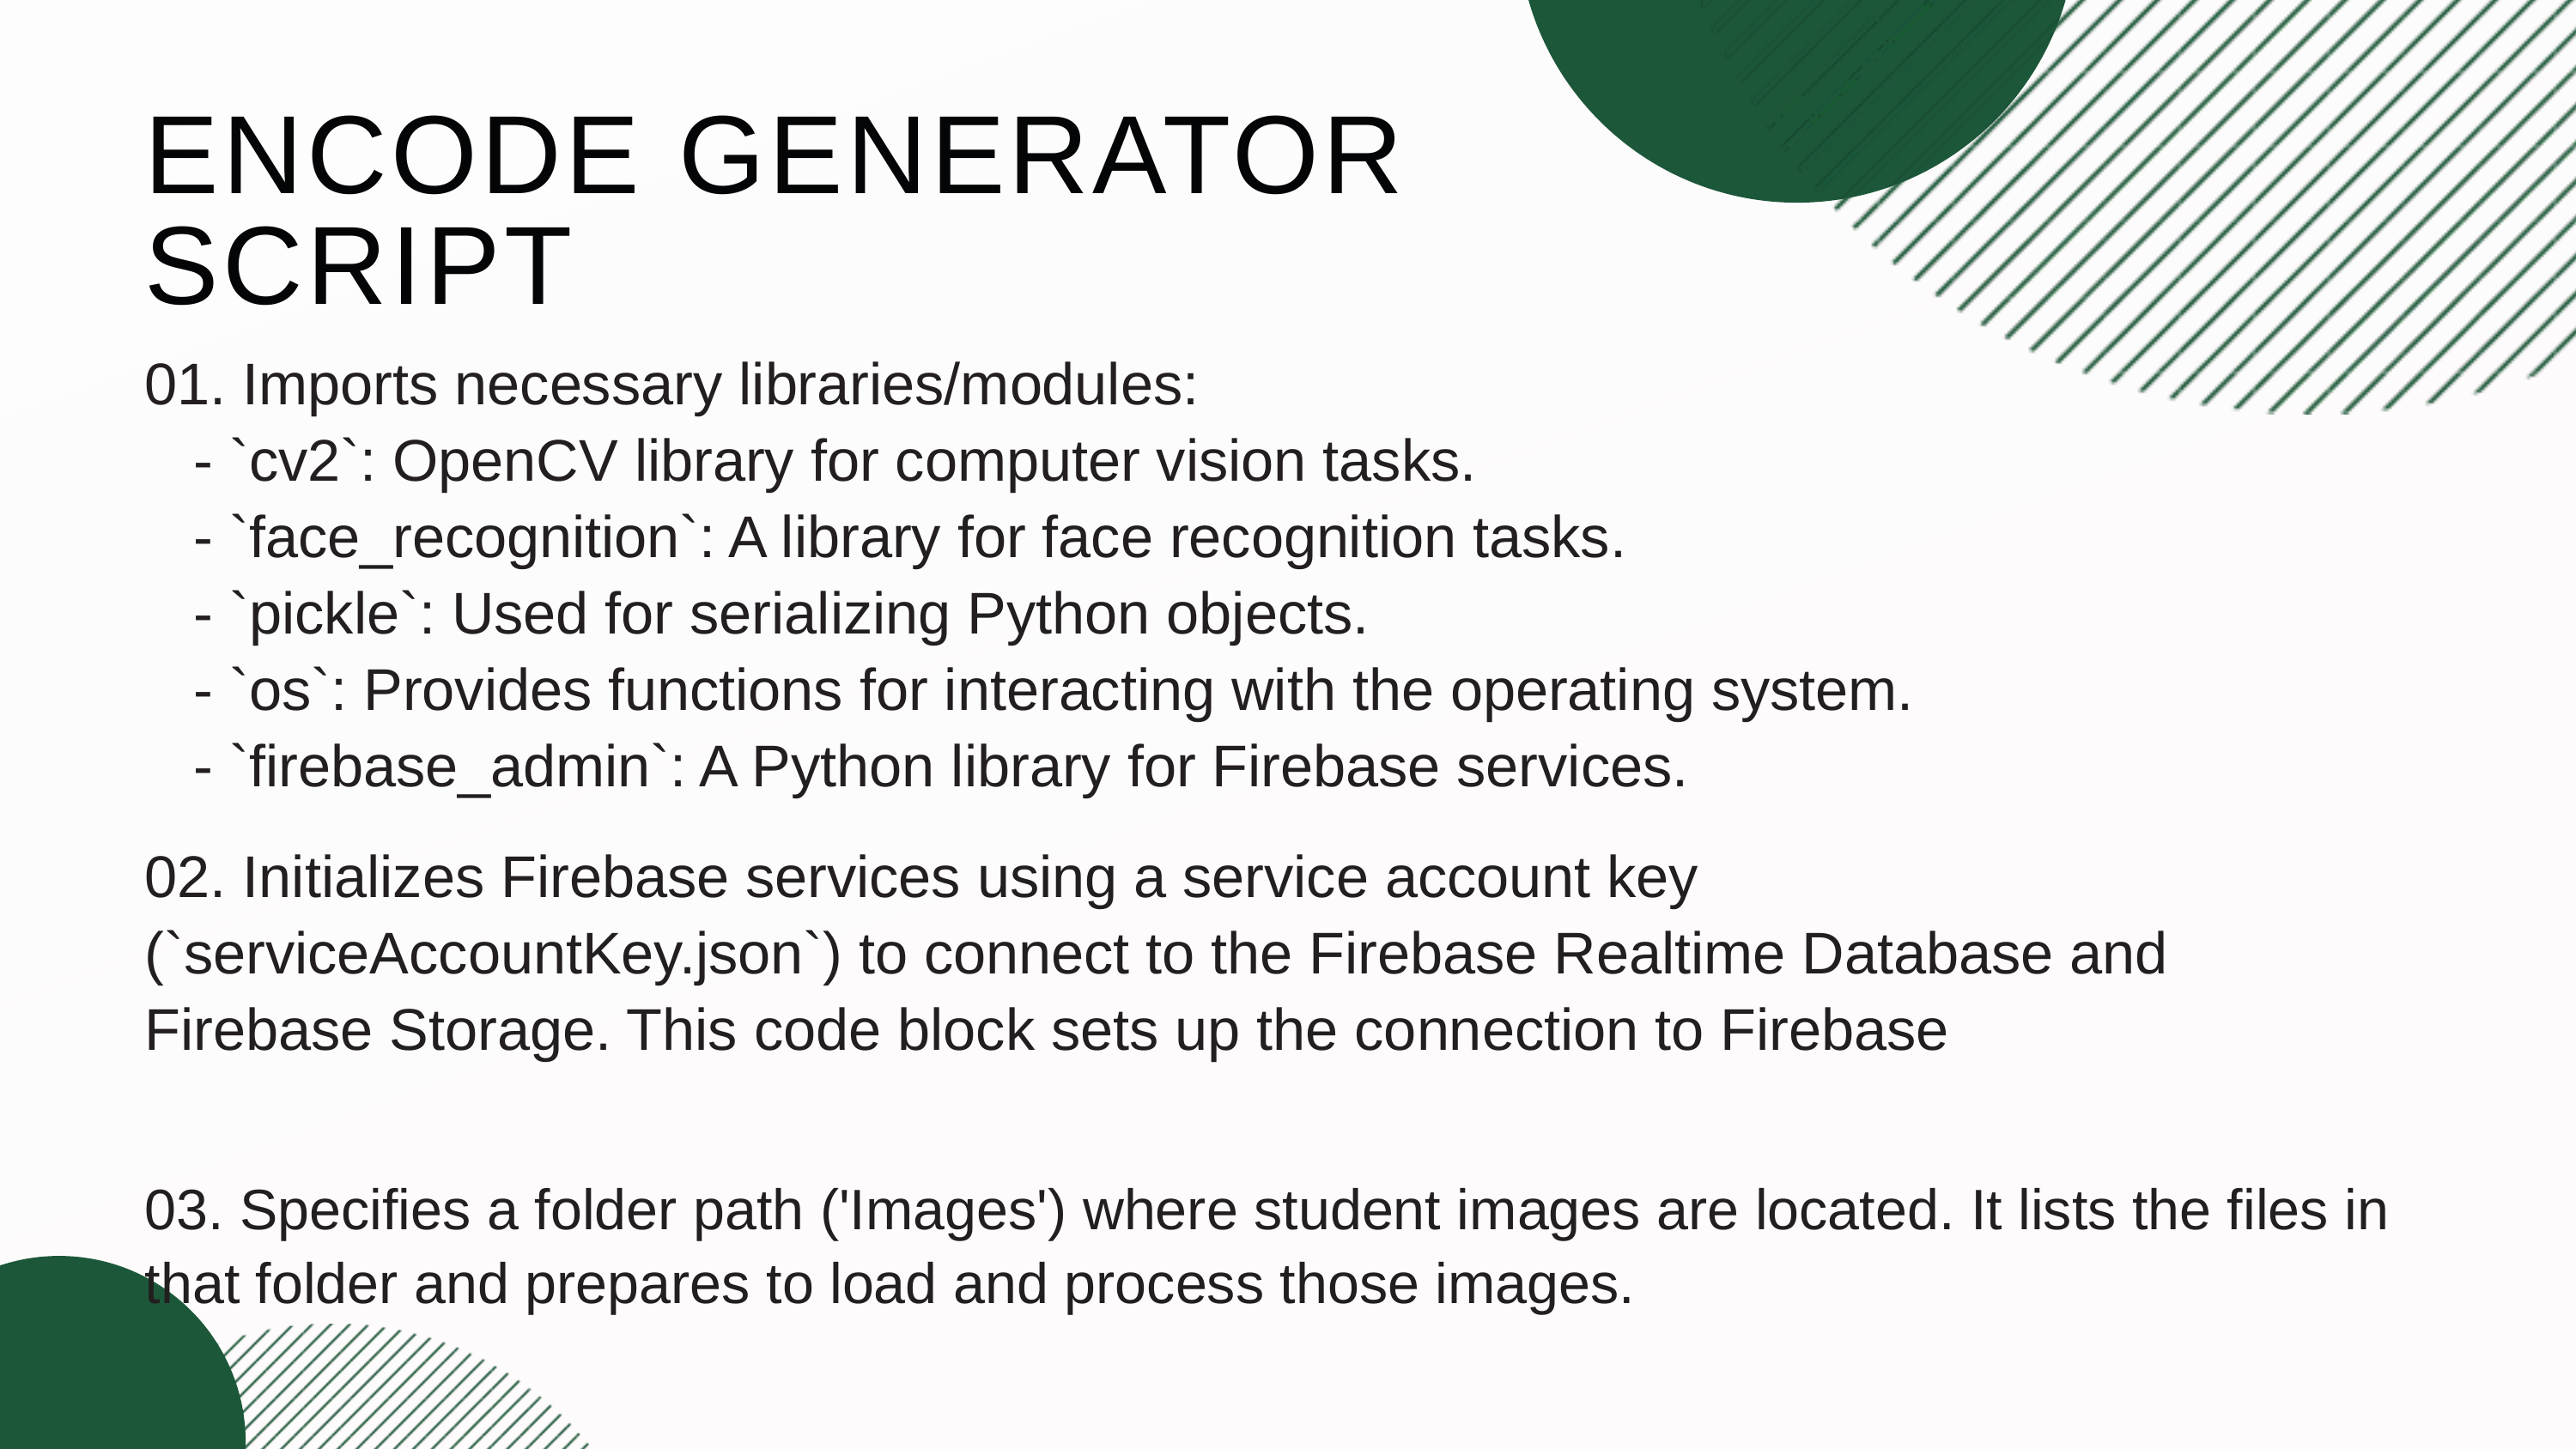

ENCODE GENERATOR SCRIPT
01. Imports necessary libraries/modules:
   - `cv2`: OpenCV library for computer vision tasks.
   - `face_recognition`: A library for face recognition tasks.
   - `pickle`: Used for serializing Python objects.
   - `os`: Provides functions for interacting with the operating system.
   - `firebase_admin`: A Python library for Firebase services.

02. Initializes Firebase services using a service account key (`serviceAccountKey.json`) to connect to the Firebase Realtime Database and Firebase Storage. This code block sets up the connection to Firebase
03. Specifies a folder path ('Images') where student images are located. It lists the files in that folder and prepares to load and process those images.